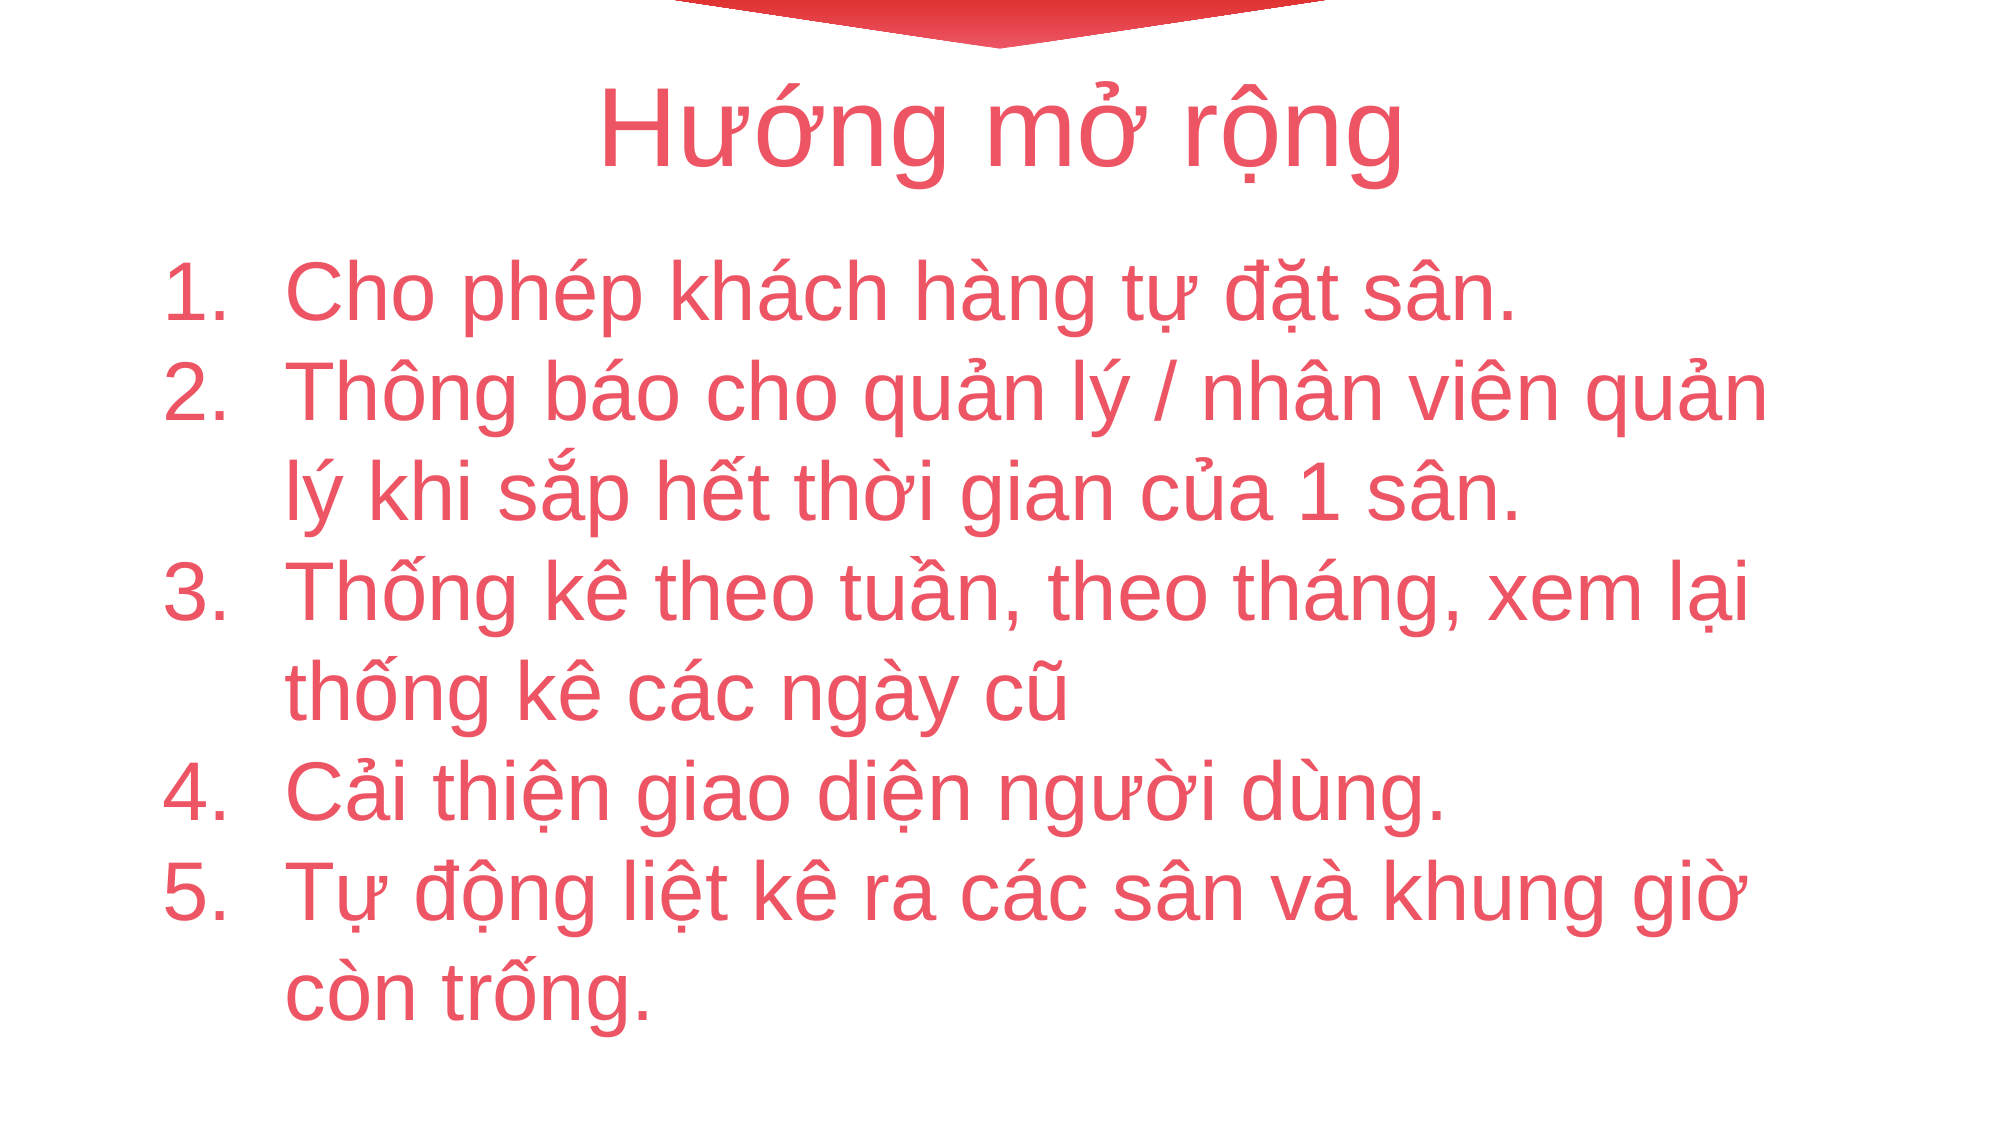

Hướng mở rộng
Cho phép khách hàng tự đặt sân.
Thông báo cho quản lý / nhân viên quản lý khi sắp hết thời gian của 1 sân.
Thống kê theo tuần, theo tháng, xem lại thống kê các ngày cũ
Cải thiện giao diện người dùng.
Tự động liệt kê ra các sân và khung giờ còn trống.